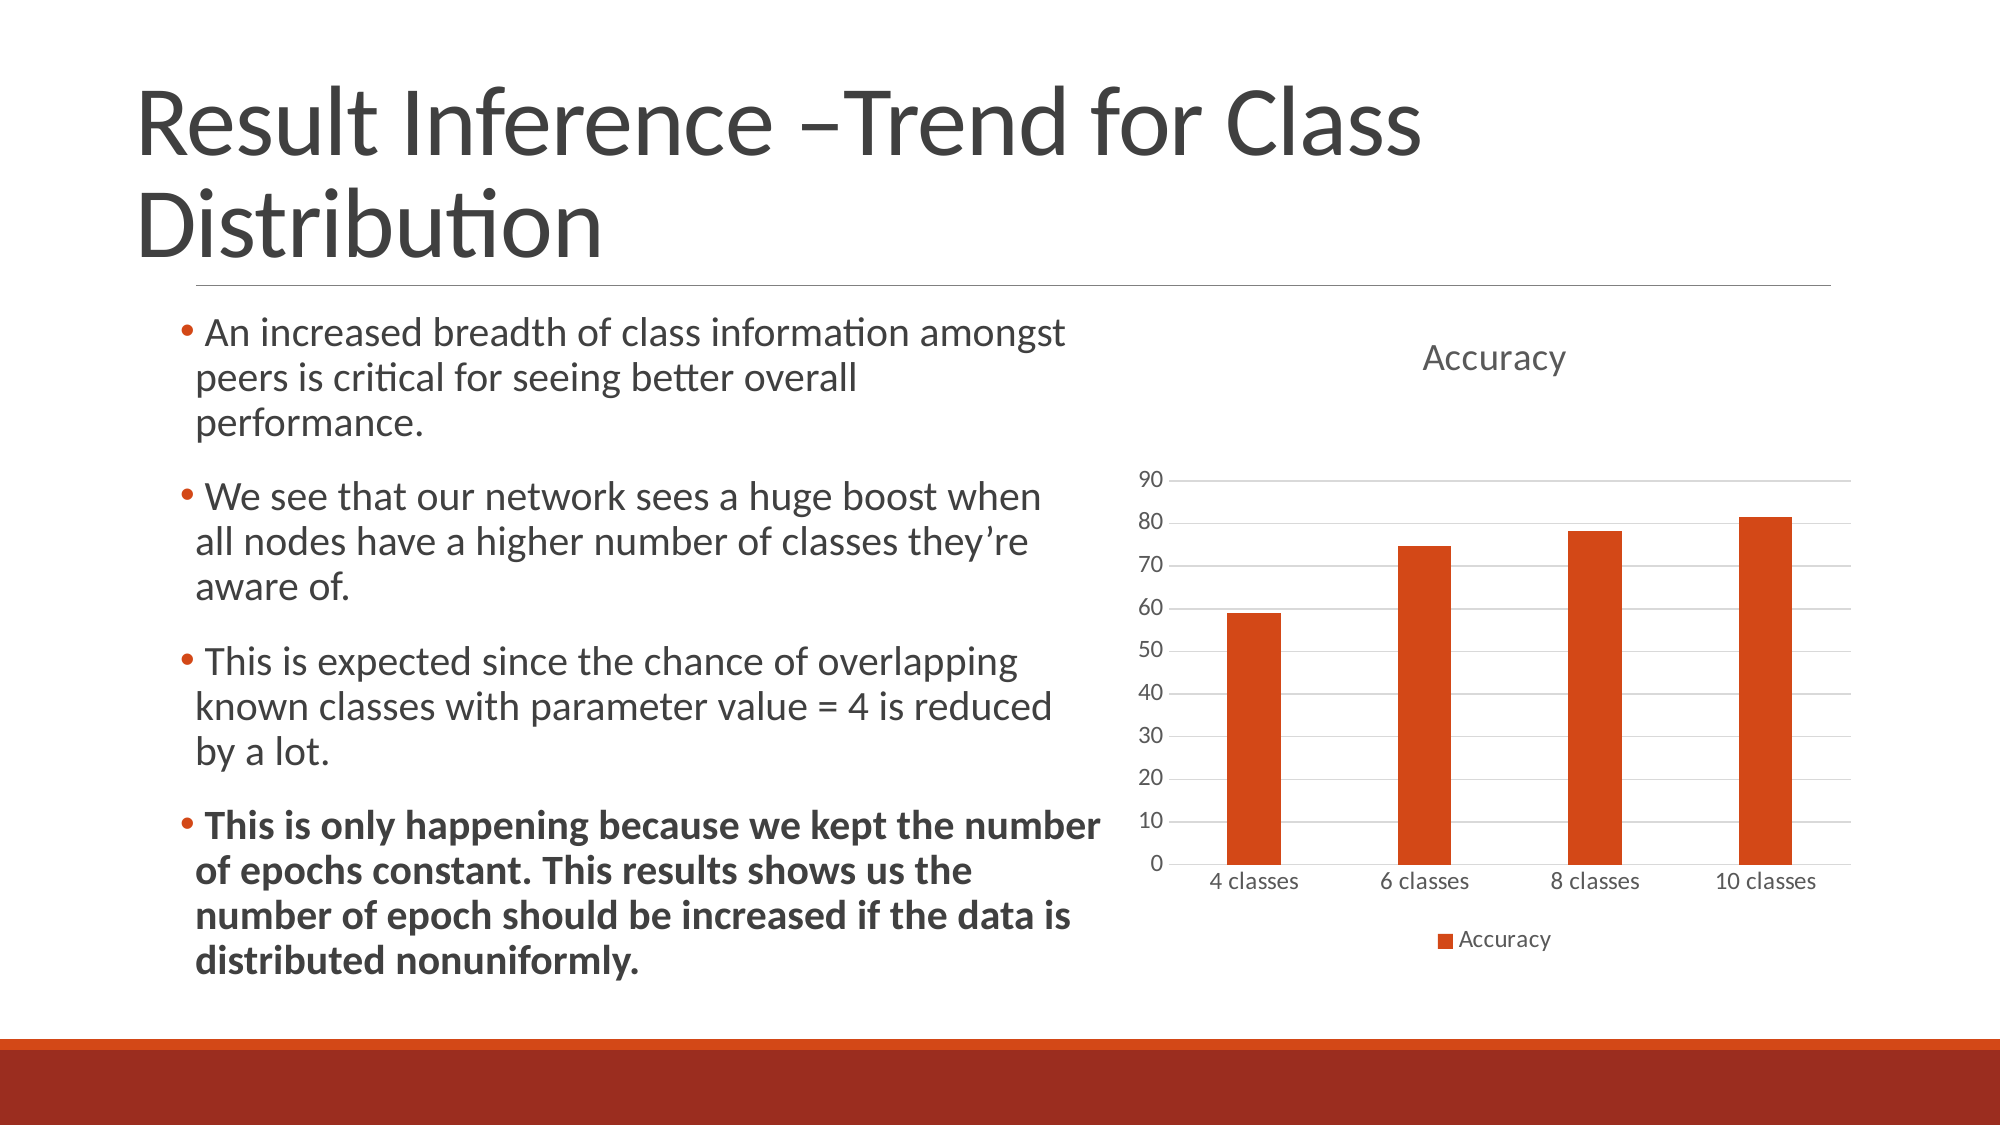

# Result Inference –Trend for Class Distribution
 An increased breadth of class information amongst
peers is critical for seeing better overall
performance.
 We see that our network sees a huge boost when
all nodes have a higher number of classes they’re
aware of.
 This is expected since the chance of overlapping
known classes with parameter value = 4 is reduced
by a lot.
 This is only happening because we kept the number of epochs constant. This results shows us the number of epoch should be increased if the data is distributed nonuniformly.

### Chart:

| Category | Accuracy |
|---|---|
| 4 classes | 58.98 |
| 6 classes | 74.67 |
| 8 classes | 78.31 |
| 10 classes | 81.43 |